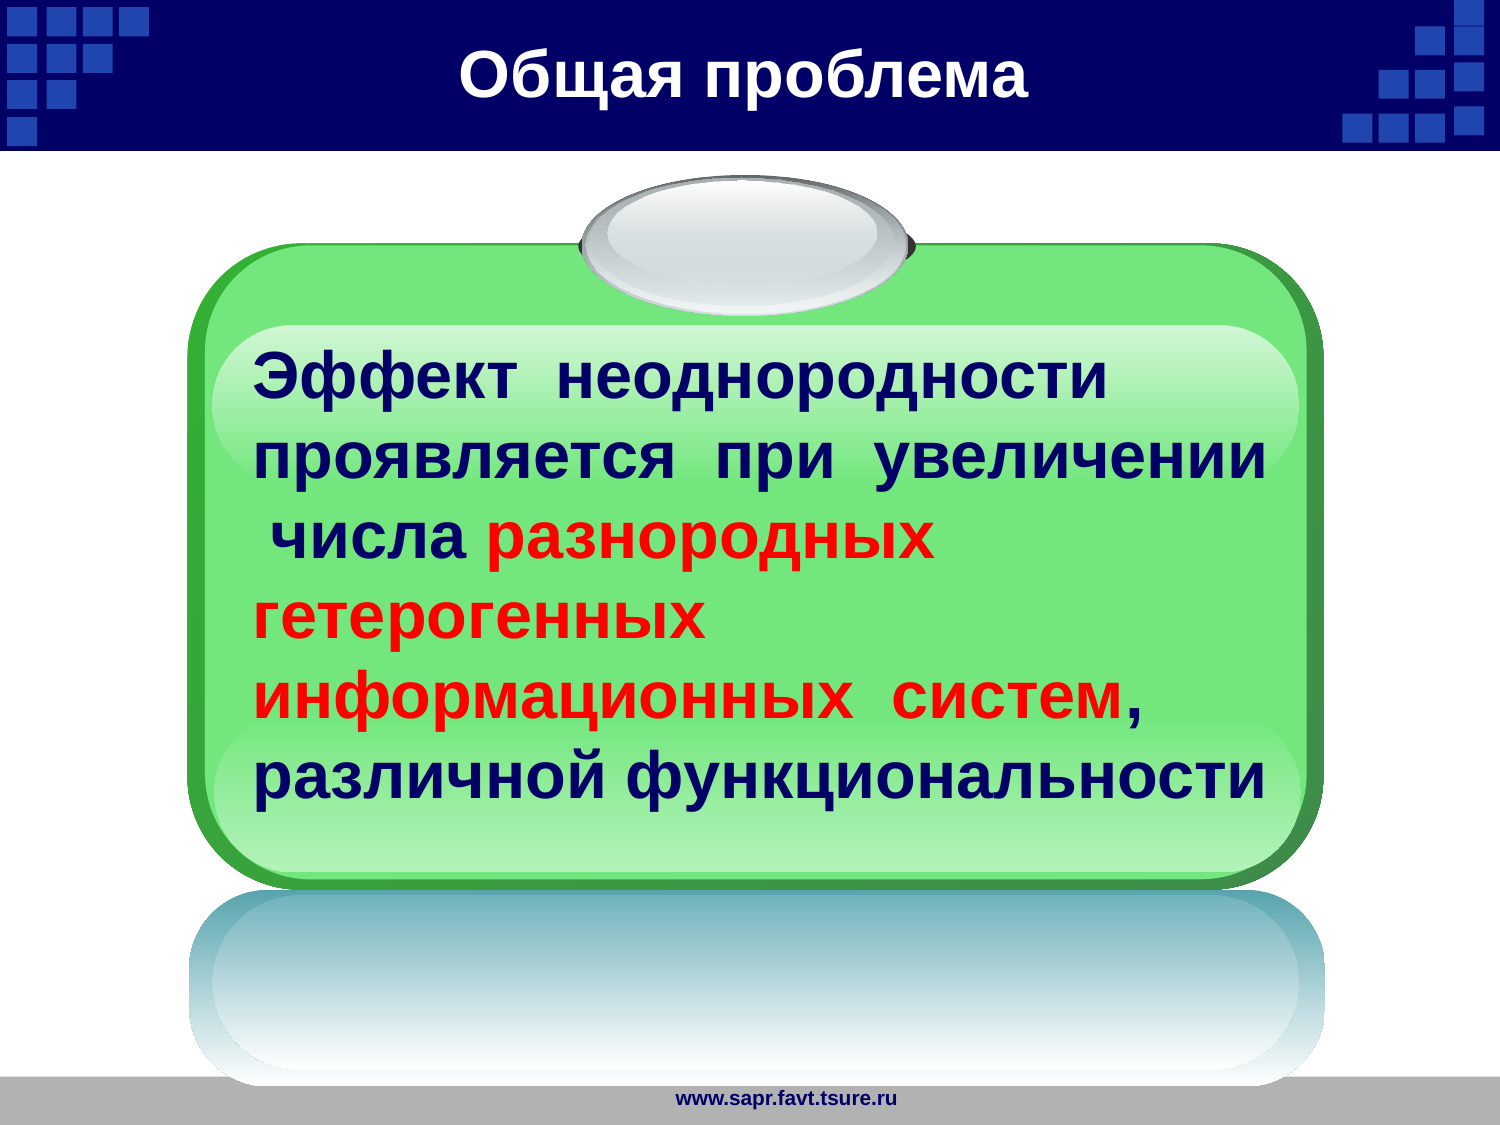

Общая проблема

Эффект  неоднородности  проявляется  при  увеличении  числа разнородных  гетерогенных  информационных  систем,  различной функциональности
www.sapr.favt.tsure.ru